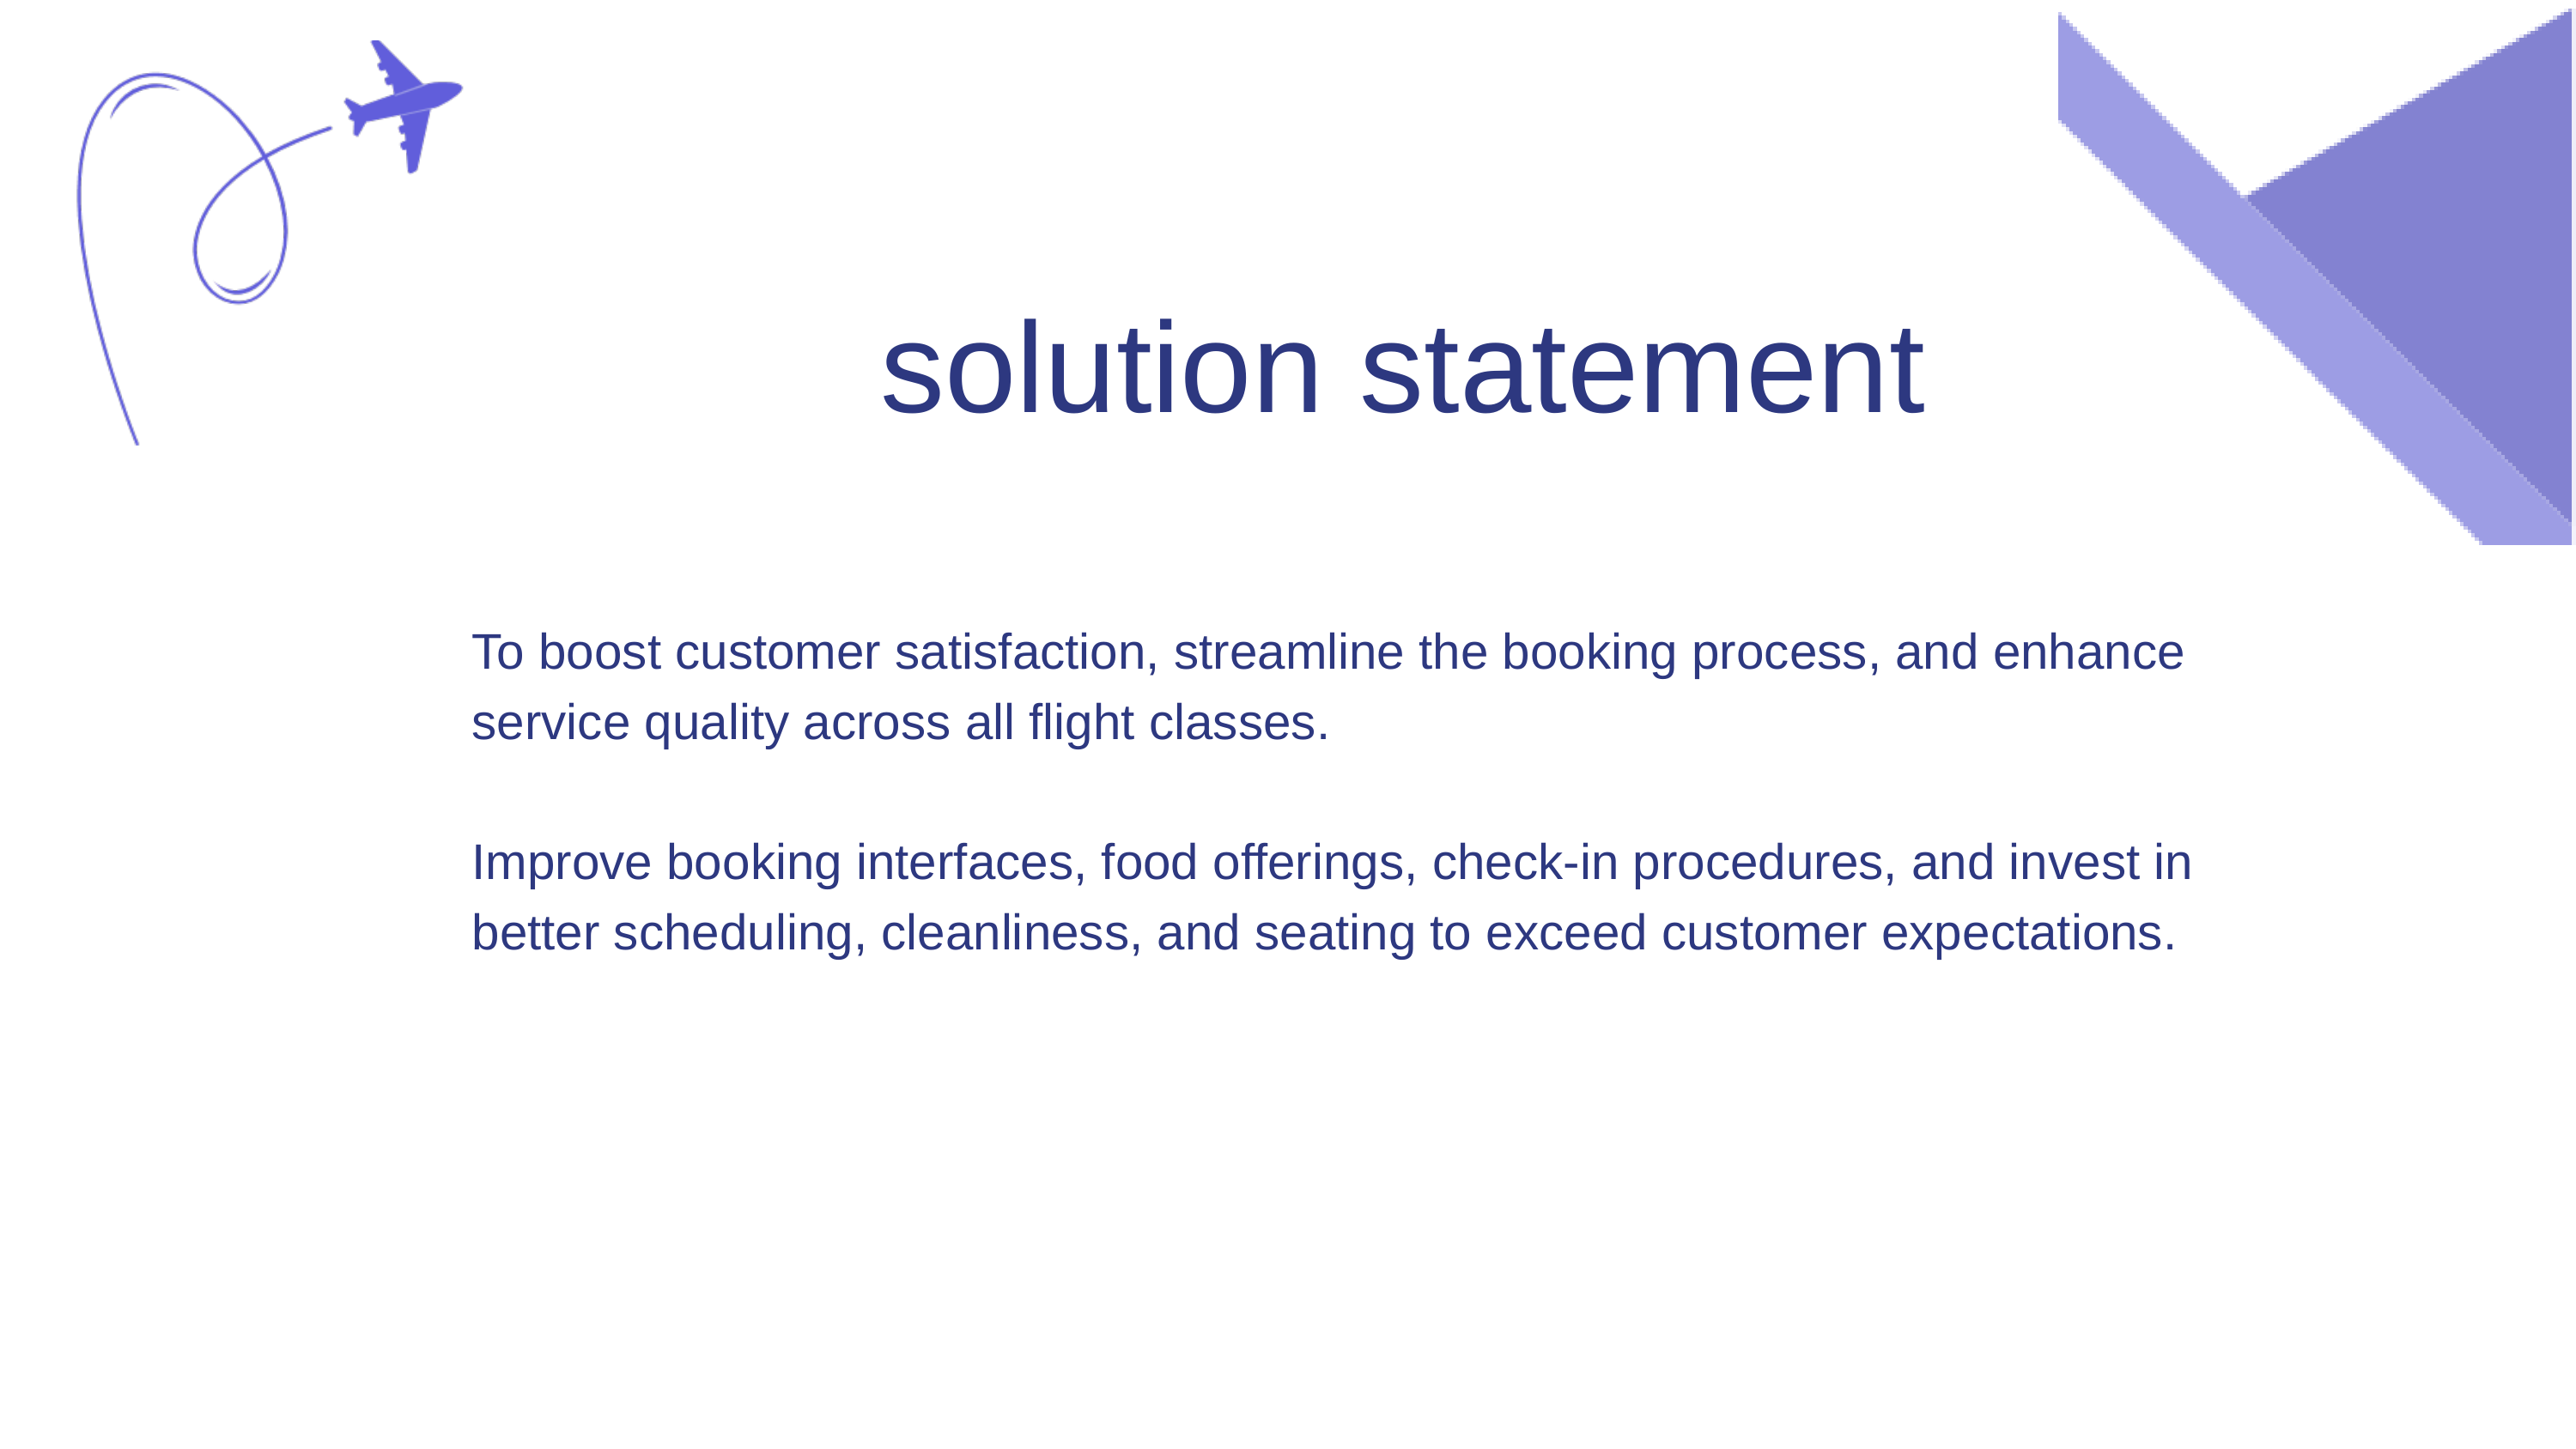

solution statement
To boost customer satisfaction, streamline the booking process, and enhance service quality across all flight classes.

Improve booking interfaces, food offerings, check-in procedures, and invest in better scheduling, cleanliness, and seating to exceed customer expectations.